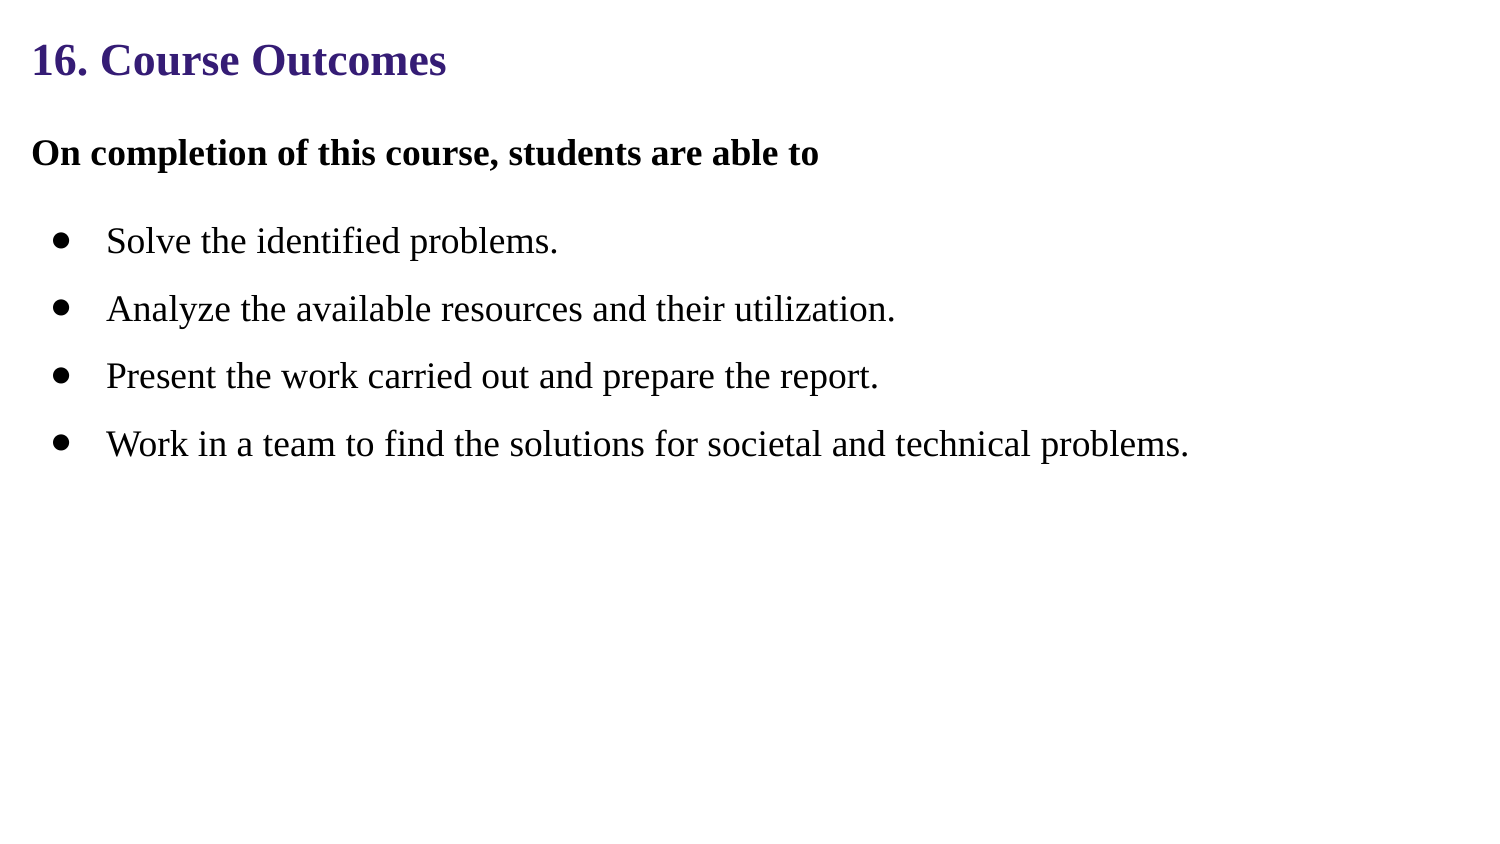

16. Course Outcomes
On completion of this course, students are able to
Solve the identified problems.
Analyze the available resources and their utilization.
Present the work carried out and prepare the report.
Work in a team to find the solutions for societal and technical problems.